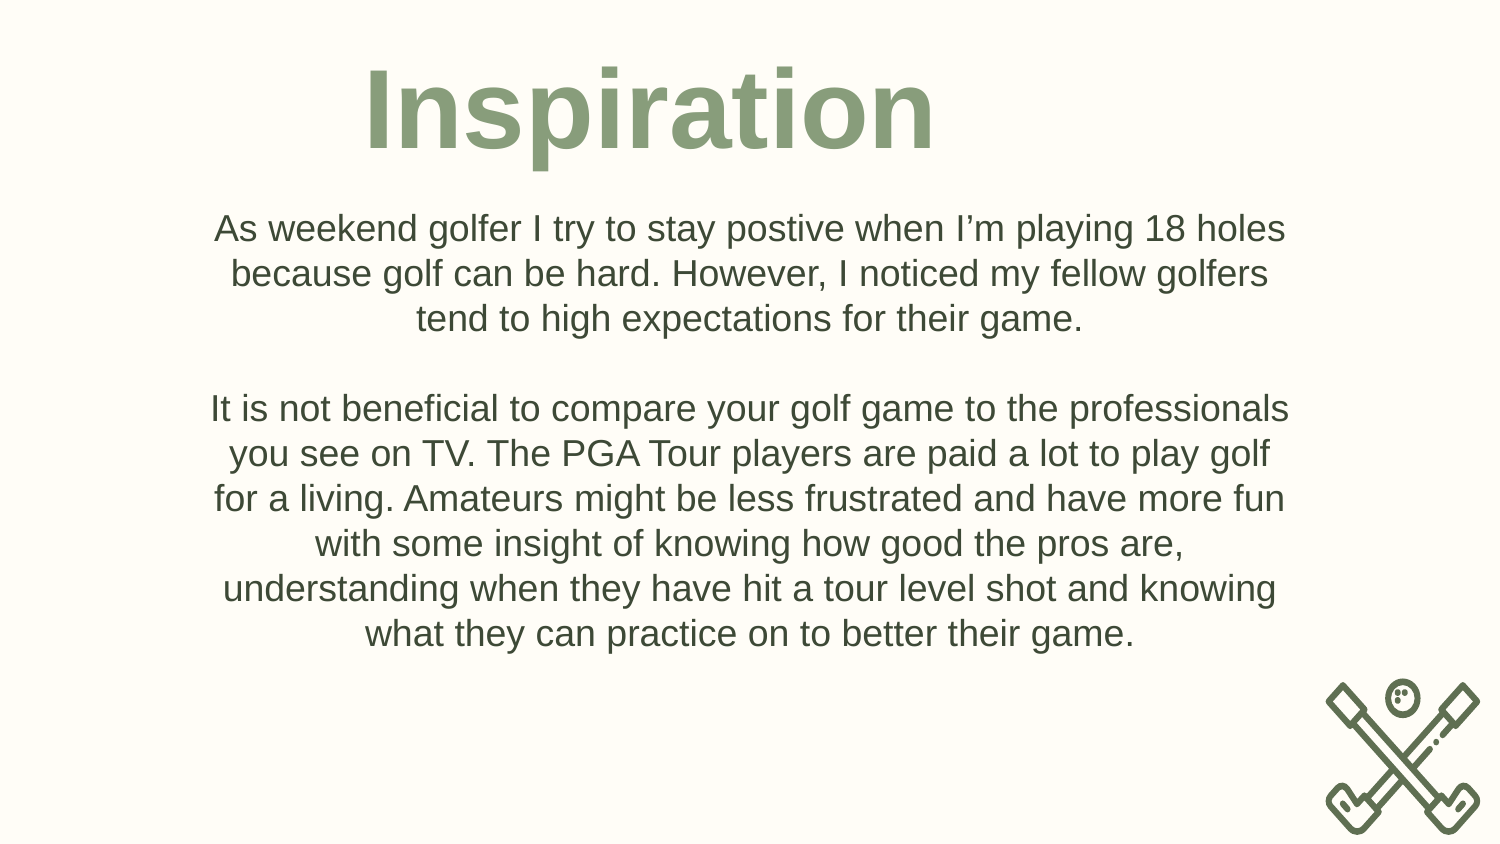

Inspiration
As weekend golfer I try to stay postive when I’m playing 18 holes because golf can be hard. However, I noticed my fellow golfers tend to high expectations for their game.

It is not beneficial to compare your golf game to the professionals you see on TV. The PGA Tour players are paid a lot to play golf for a living. Amateurs might be less frustrated and have more fun with some insight of knowing how good the pros are, understanding when they have hit a tour level shot and knowing what they can practice on to better their game.

Quick overview of golf terminology
Why are pros scores lower than amateurs?
A look into the difficulty of the courses played on the PGA Tour
The aspects of the pros games that the amateurs can compete with.

Why amateurs should lower expecations to have more fun.
How much further do the pros drive the ball?